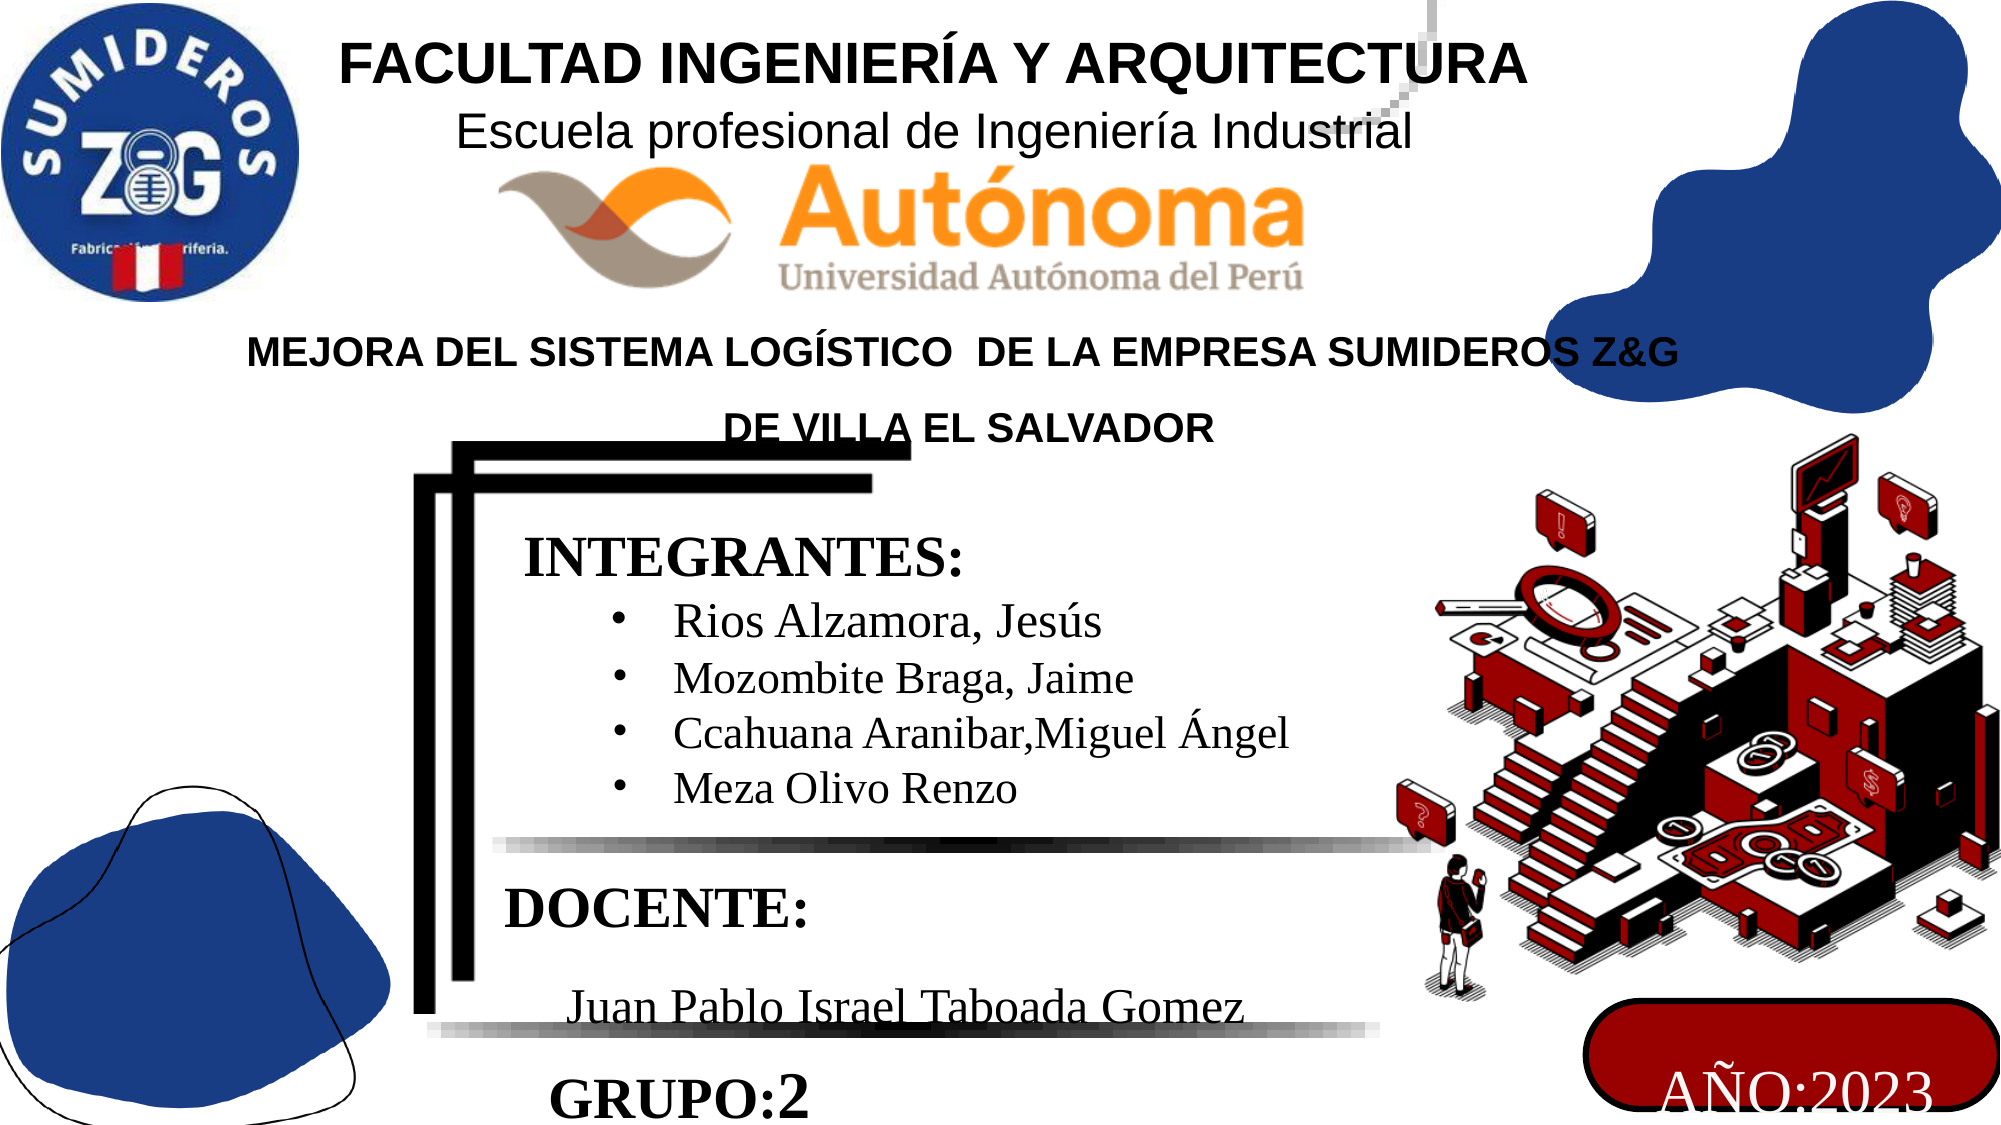

FACULTAD INGENIERÍA Y ARQUITECTURA
Escuela profesional de Ingeniería Industrial

MEJORA DEL SISTEMA LOGÍSTICO  DE LA EMPRESA SUMIDEROS Z&G
DE VILLA EL SALVADOR

INTEGRANTES:
Rios Alzamora, Jesús
Mozombite Braga, Jaime
Ccahuana Aranibar,Miguel Ángel
Meza Olivo Renzo

DOCENTE:
     Juan Pablo Israel Taboada Gomez

AÑO:2023

GRUPO:2